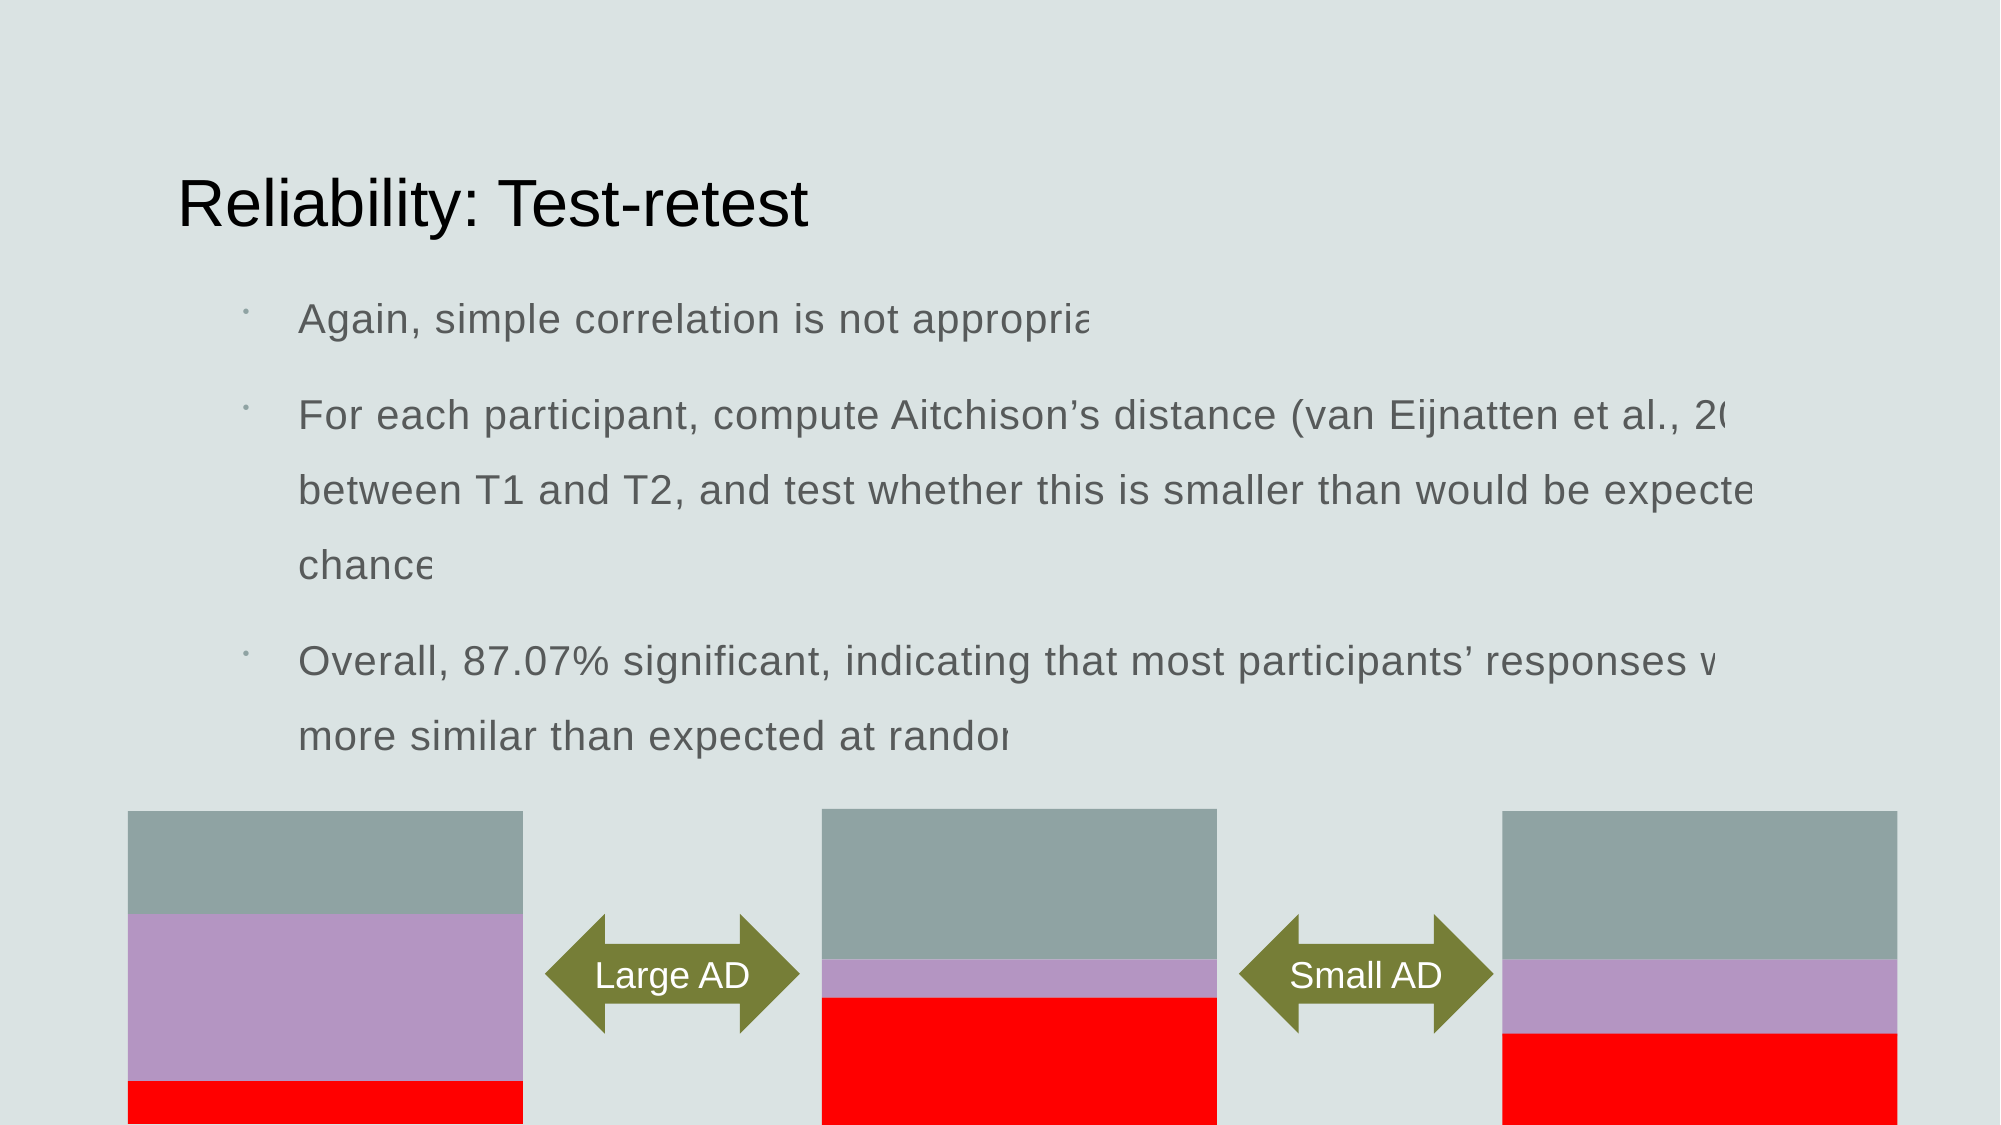

# Reliability: Test-retest
Again, simple correlation is not appropriate
For each participant, compute Aitchison’s distance (van Eijnatten et al., 2015) between T1 and T2, and test whether this is smaller than would be expected at chance
Overall, 87.07% significant, indicating that most participants’ responses were more similar than expected at random.

Small AD

Large AD